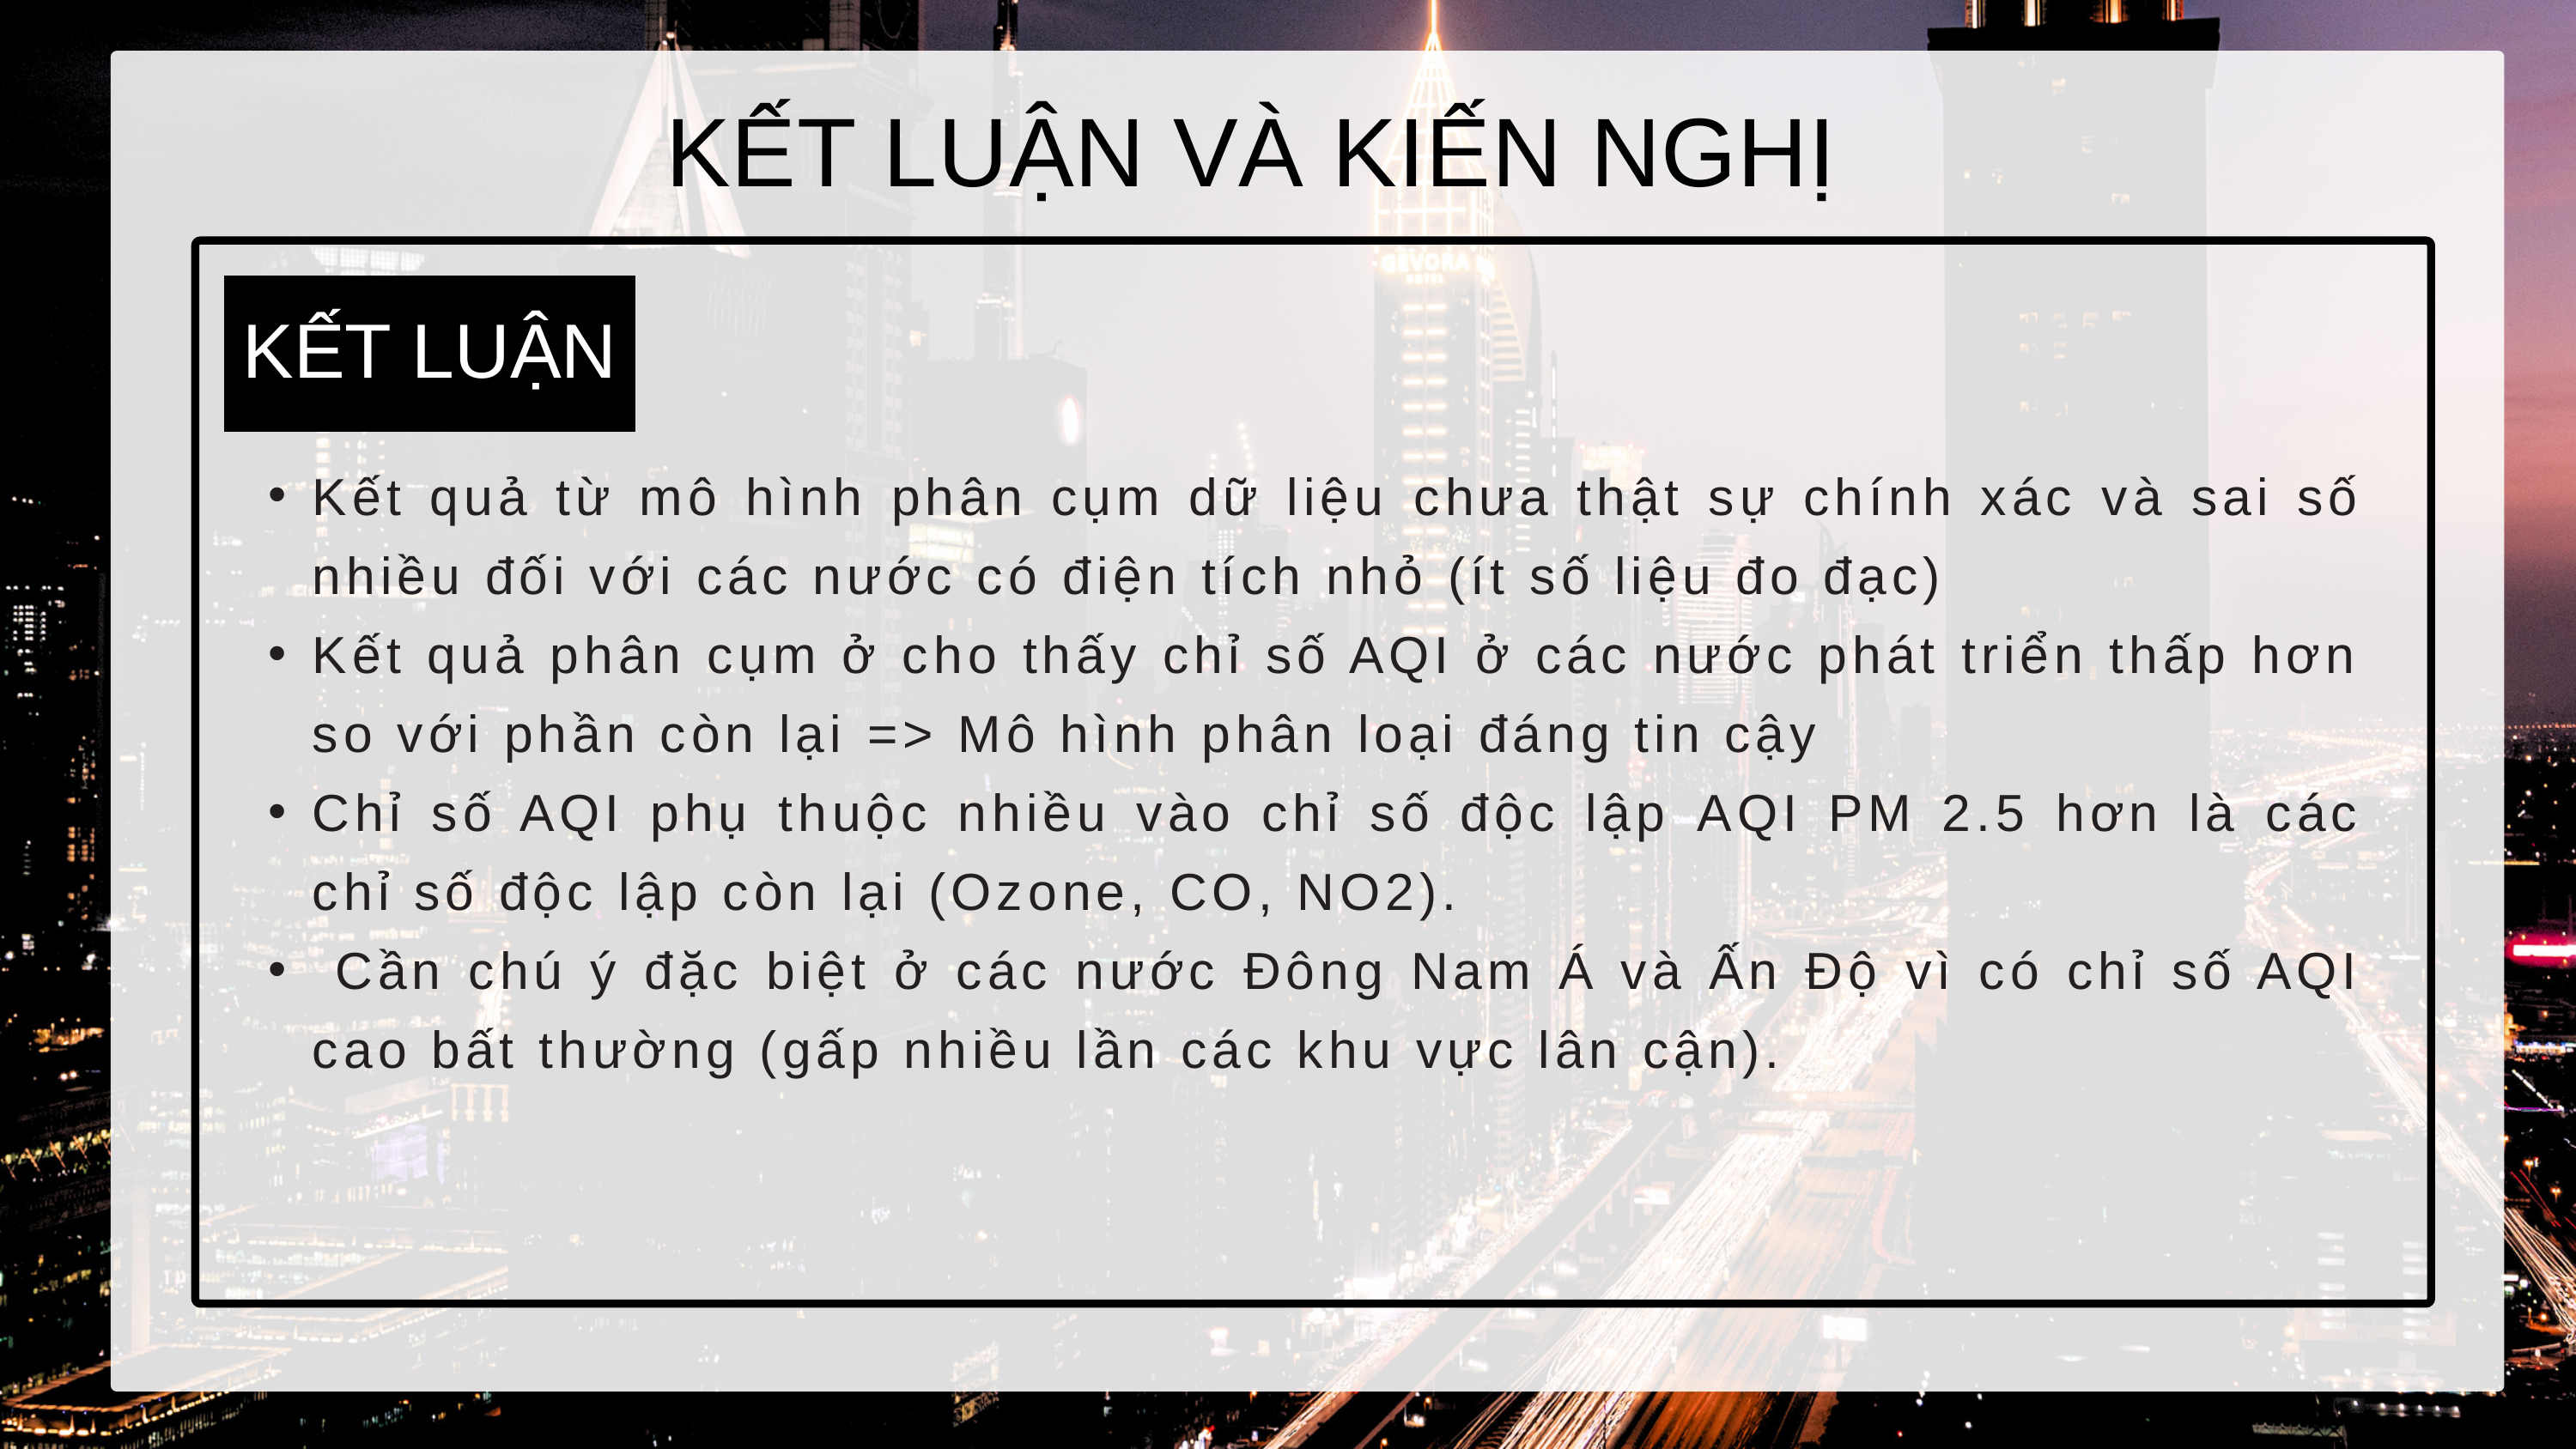

KẾT LUẬN VÀ KIẾN NGHỊ

KẾT LUẬN
Kết quả từ mô hình phân cụm dữ liệu chưa thật sự chính xác và sai số nhiều đối với các nước có điện tích nhỏ (ít số liệu đo đạc)
Kết quả phân cụm ở cho thấy chỉ số AQI ở các nước phát triển thấp hơn so với phần còn lại => Mô hình phân loại đáng tin cậy
Chỉ số AQI phụ thuộc nhiều vào chỉ số độc lập AQI PM 2.5 hơn là các chỉ số độc lập còn lại (Ozone, CO, NO2).
 Cần chú ý đặc biệt ở các nước Đông Nam Á và Ấn Độ vì có chỉ số AQI cao bất thường (gấp nhiều lần các khu vực lân cận).